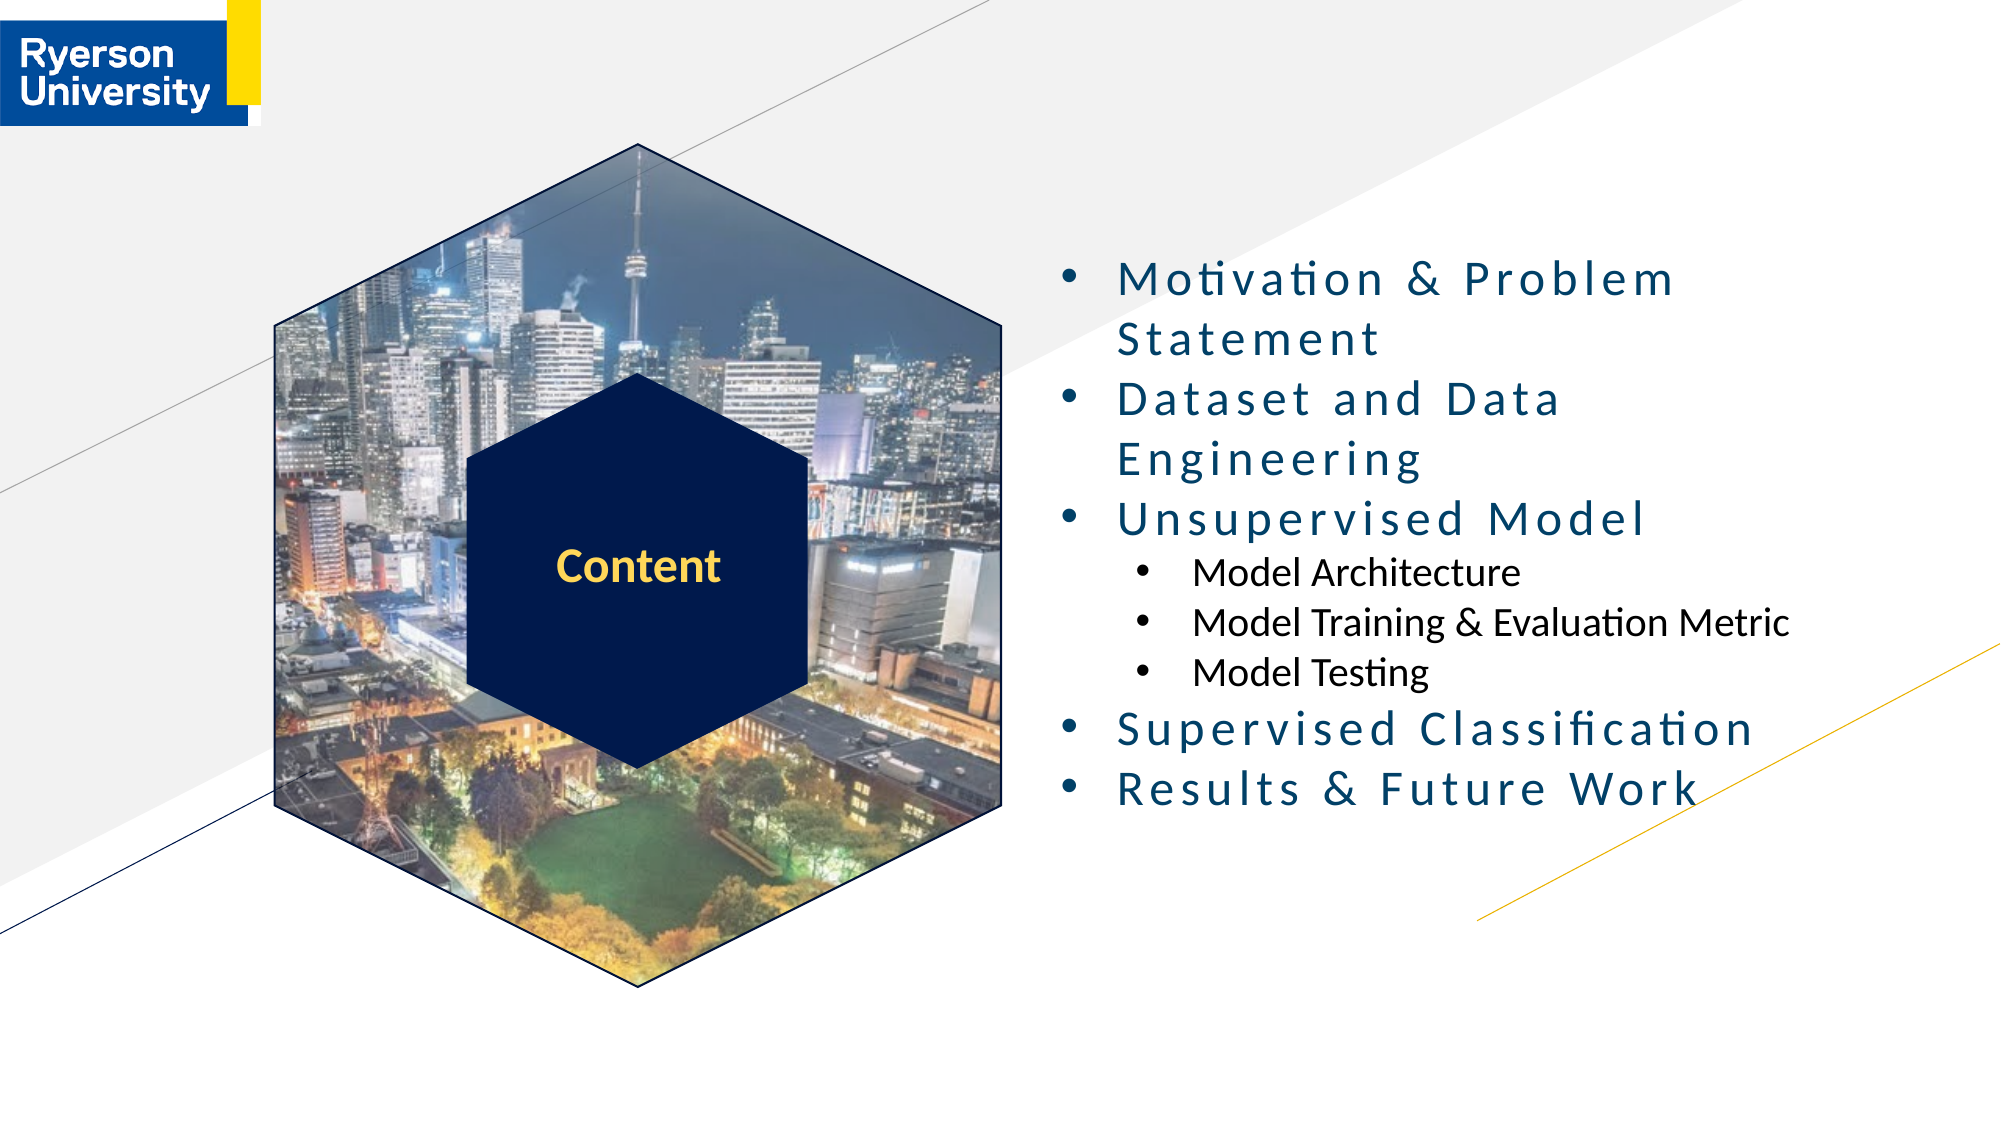

Motivation & Problem Statement
Dataset and Data Engineering
Unsupervised Model
Model Architecture
Model Training & Evaluation Metric
Model Testing
Supervised Classification
Results & Future Work
Content